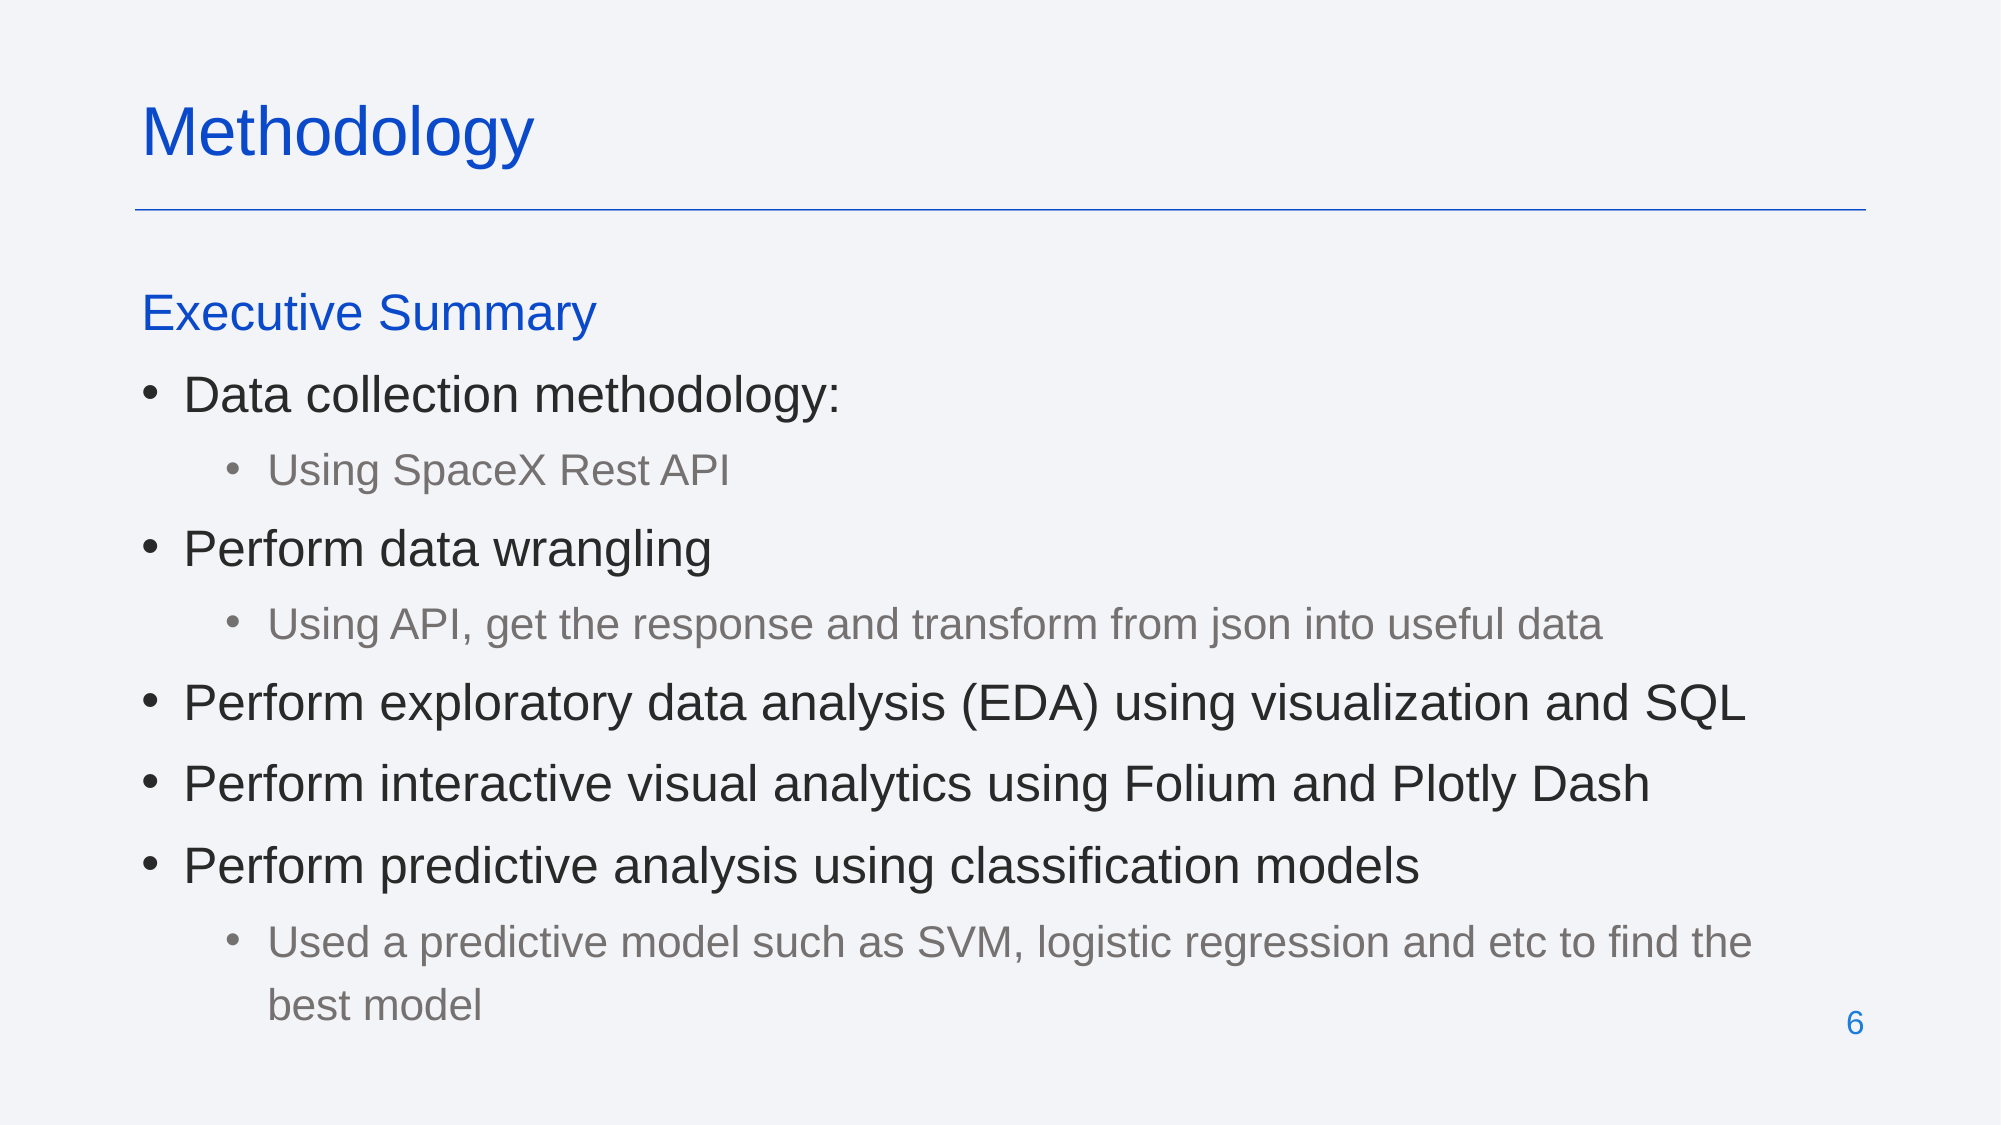

Methodology
Executive Summary
Data collection methodology:
Using SpaceX Rest API
Perform data wrangling
Using API, get the response and transform from json into useful data
Perform exploratory data analysis (EDA) using visualization and SQL
Perform interactive visual analytics using Folium and Plotly Dash
Perform predictive analysis using classification models
Used a predictive model such as SVM, logistic regression and etc to find the best model

6